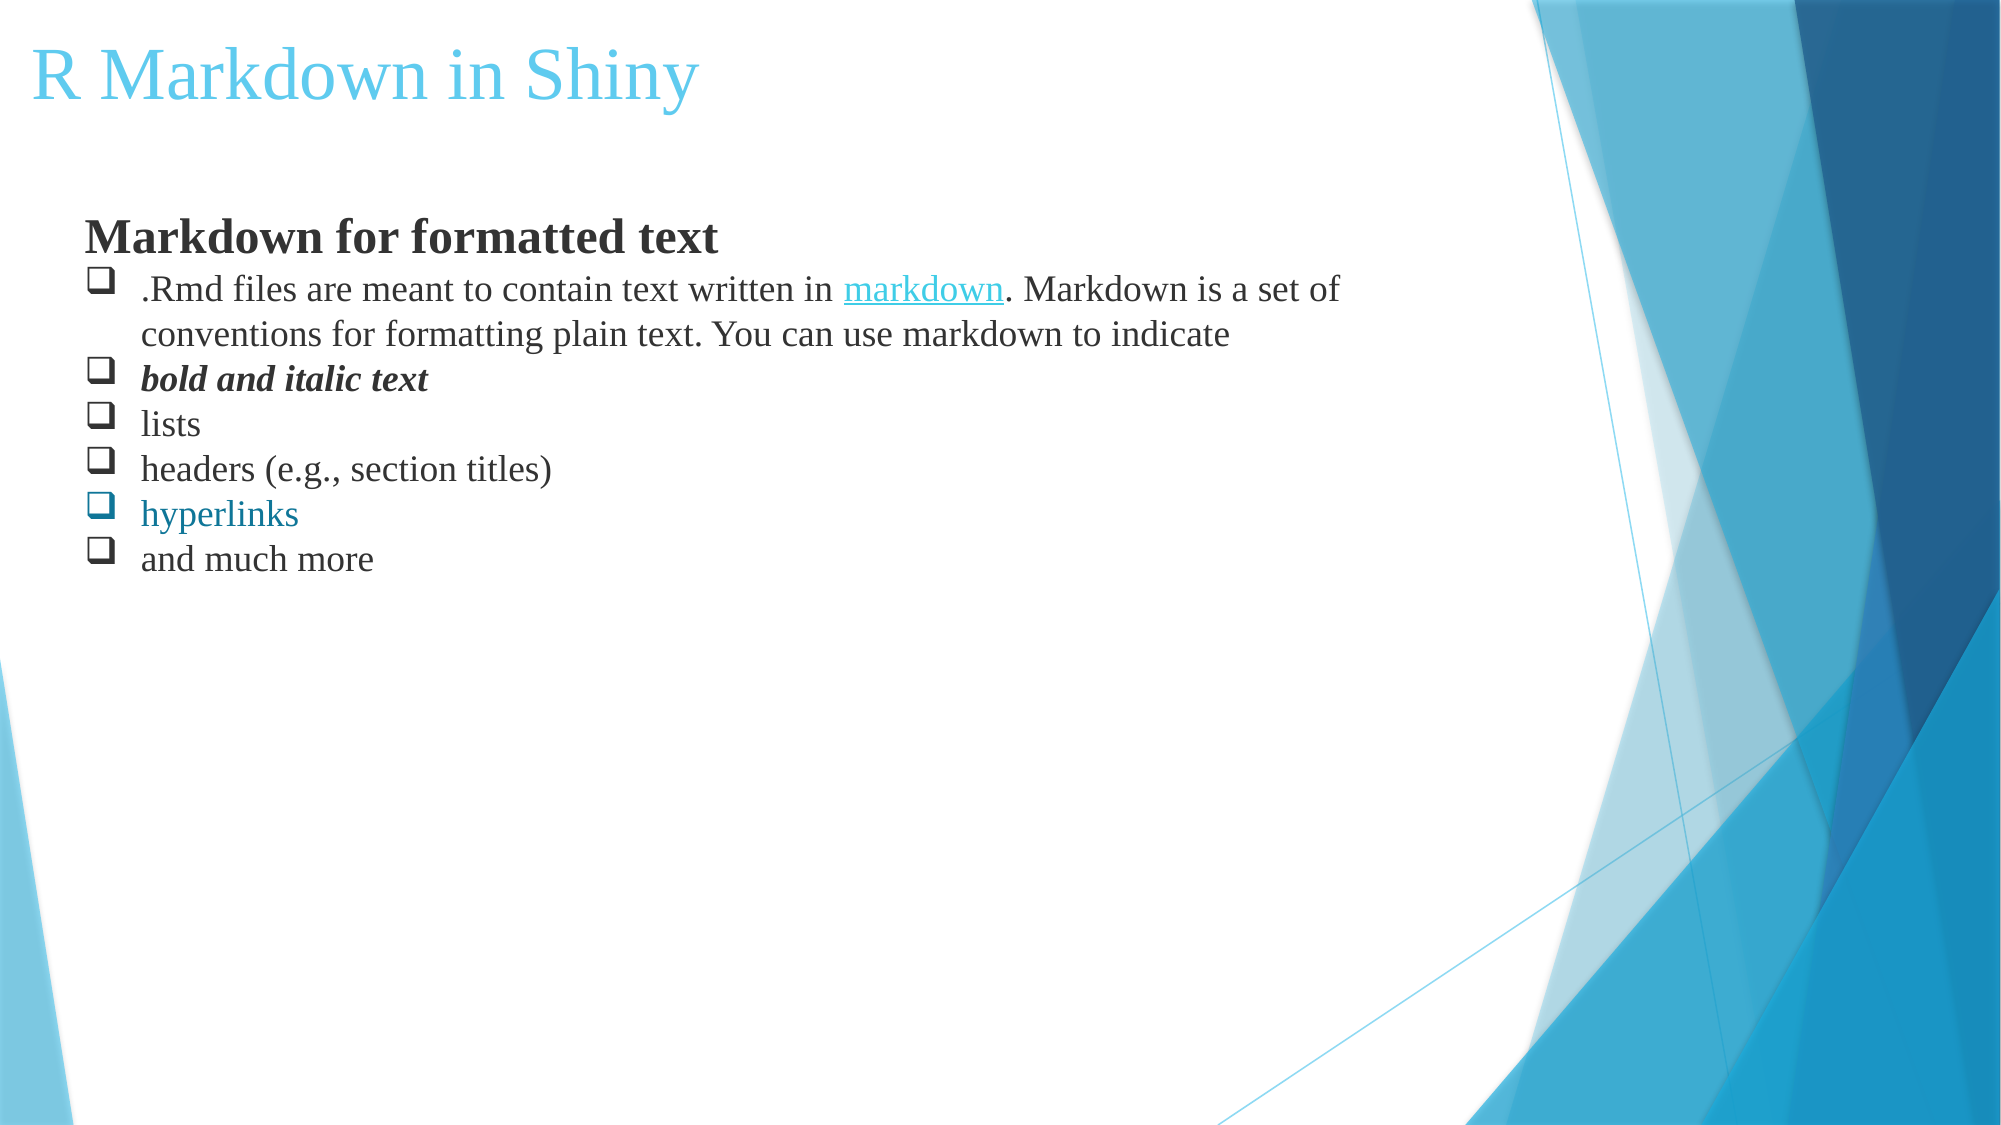

# R Markdown in Shiny
Markdown for formatted text
.Rmd files are meant to contain text written in markdown. Markdown is a set of conventions for formatting plain text. You can use markdown to indicate
bold and italic text
lists
headers (e.g., section titles)
hyperlinks
and much more